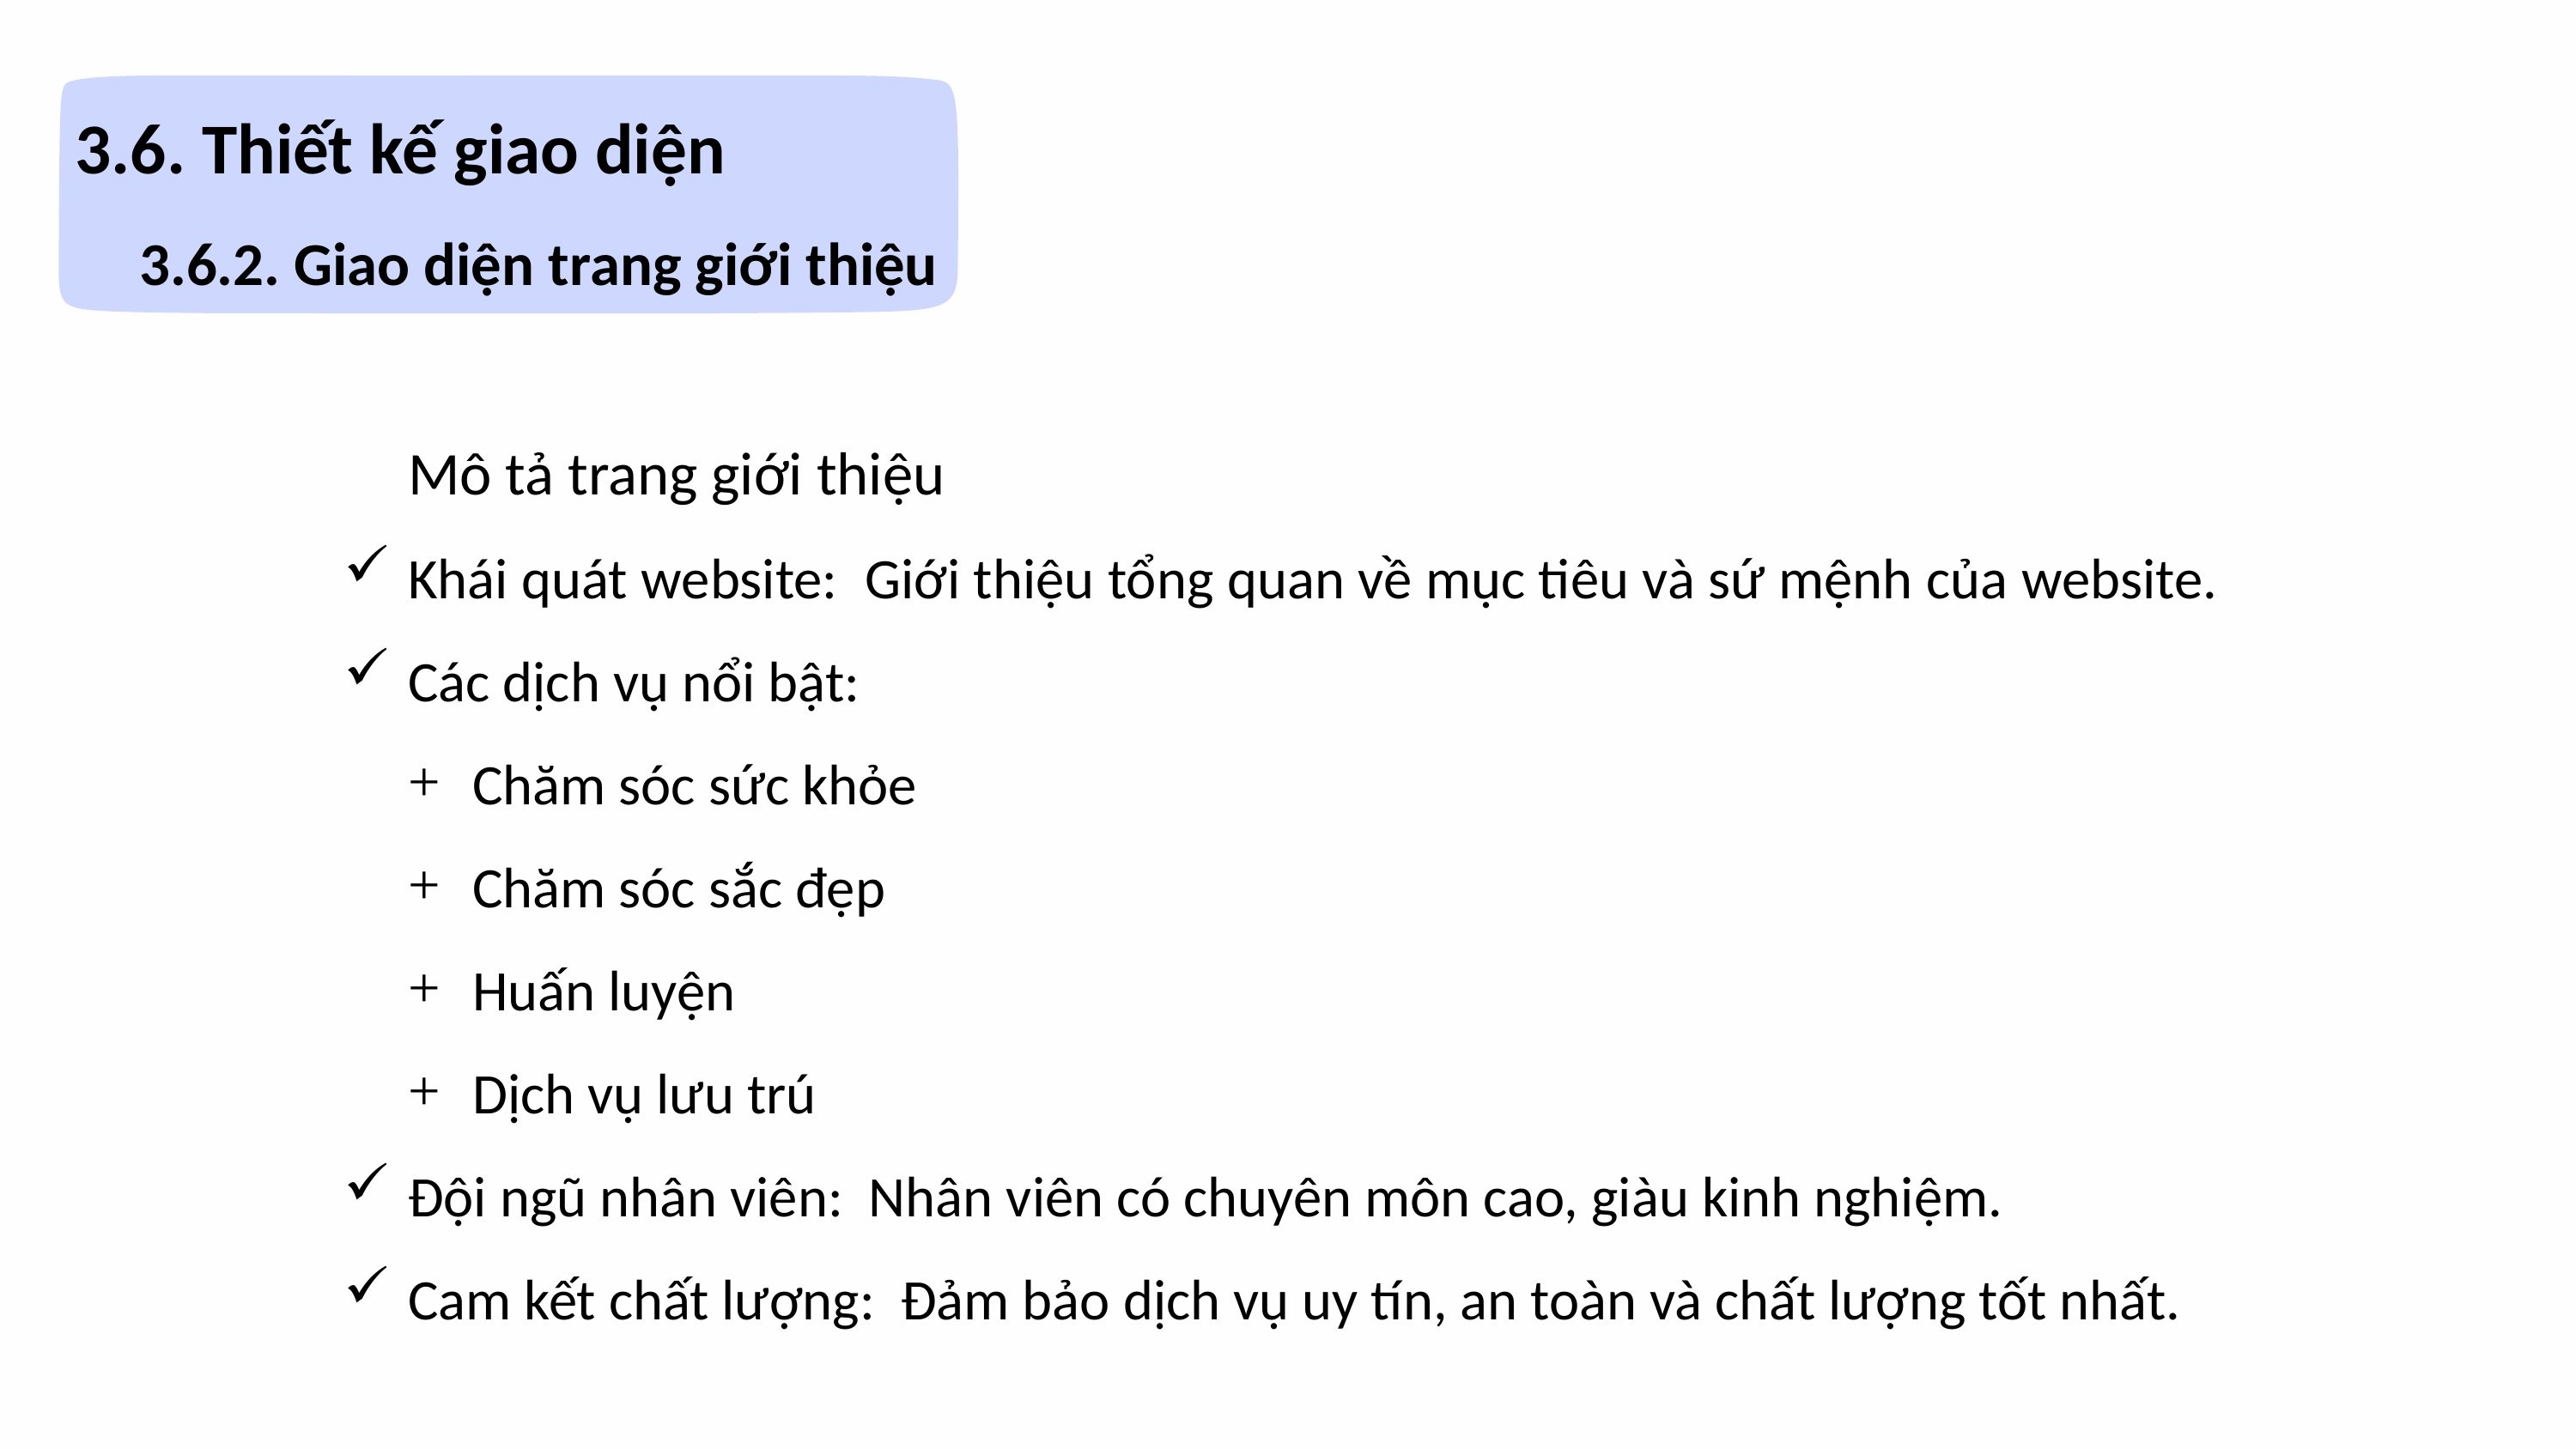

3.6. Thiết kế giao diện
3.6.2. Giao diện trang giới thiệu

Mô tả trang giới thiệu
Khái quát website:  Giới thiệu tổng quan về mục tiêu và sứ mệnh của website.
Các dịch vụ nổi bật:
Chăm sóc sức khỏe
Chăm sóc sắc đẹp
Huấn luyện
Dịch vụ lưu trú
Đội ngũ nhân viên:  Nhân viên có chuyên môn cao, giàu kinh nghiệm.
Cam kết chất lượng:  Đảm bảo dịch vụ uy tín, an toàn và chất lượng tốt nhất.